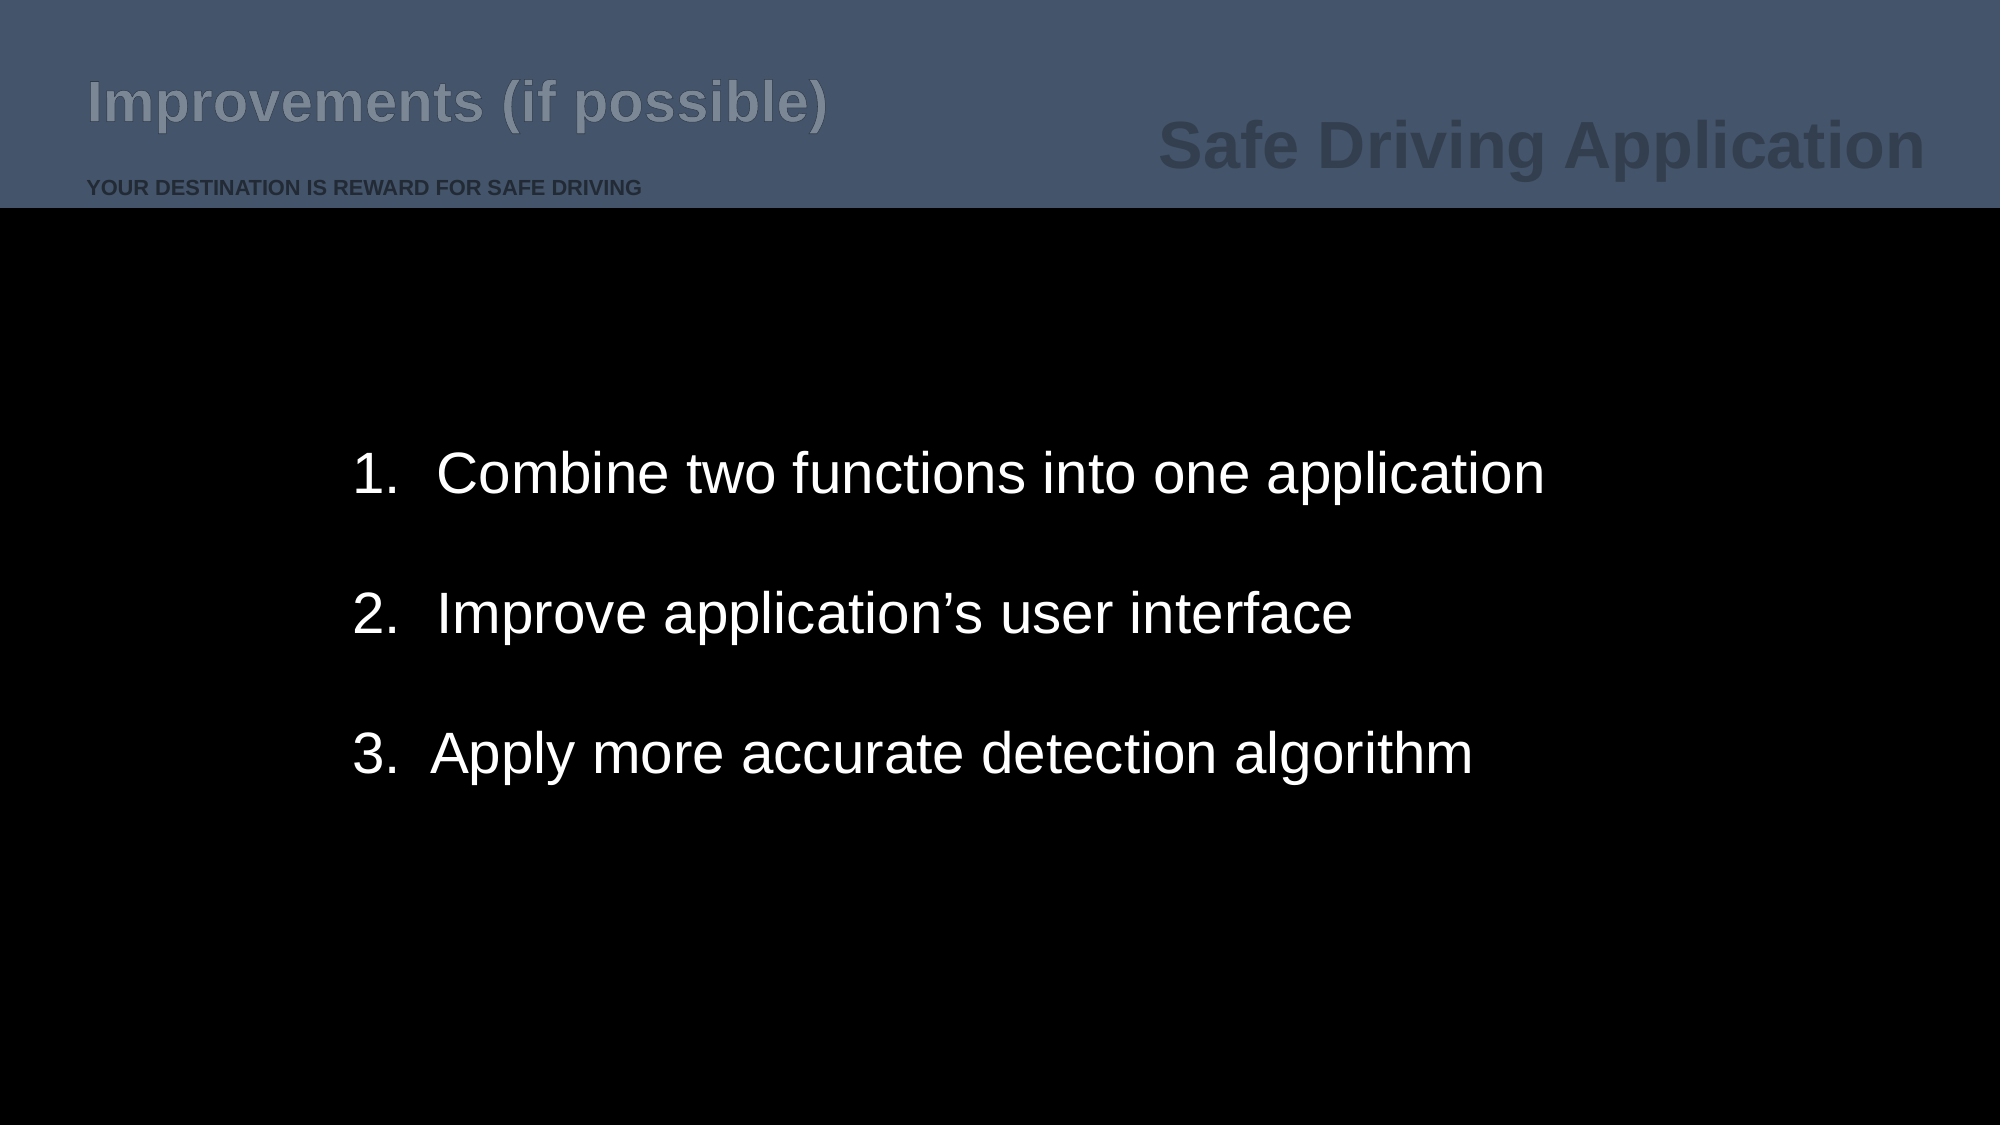

# Improvements (if possible)
Safe Driving Application
YOUR DESTINATION IS REWARD FOR SAFE DRIVING
Combine two functions into one application

Improve application’s user interface

3.  Apply more accurate detection algorithm